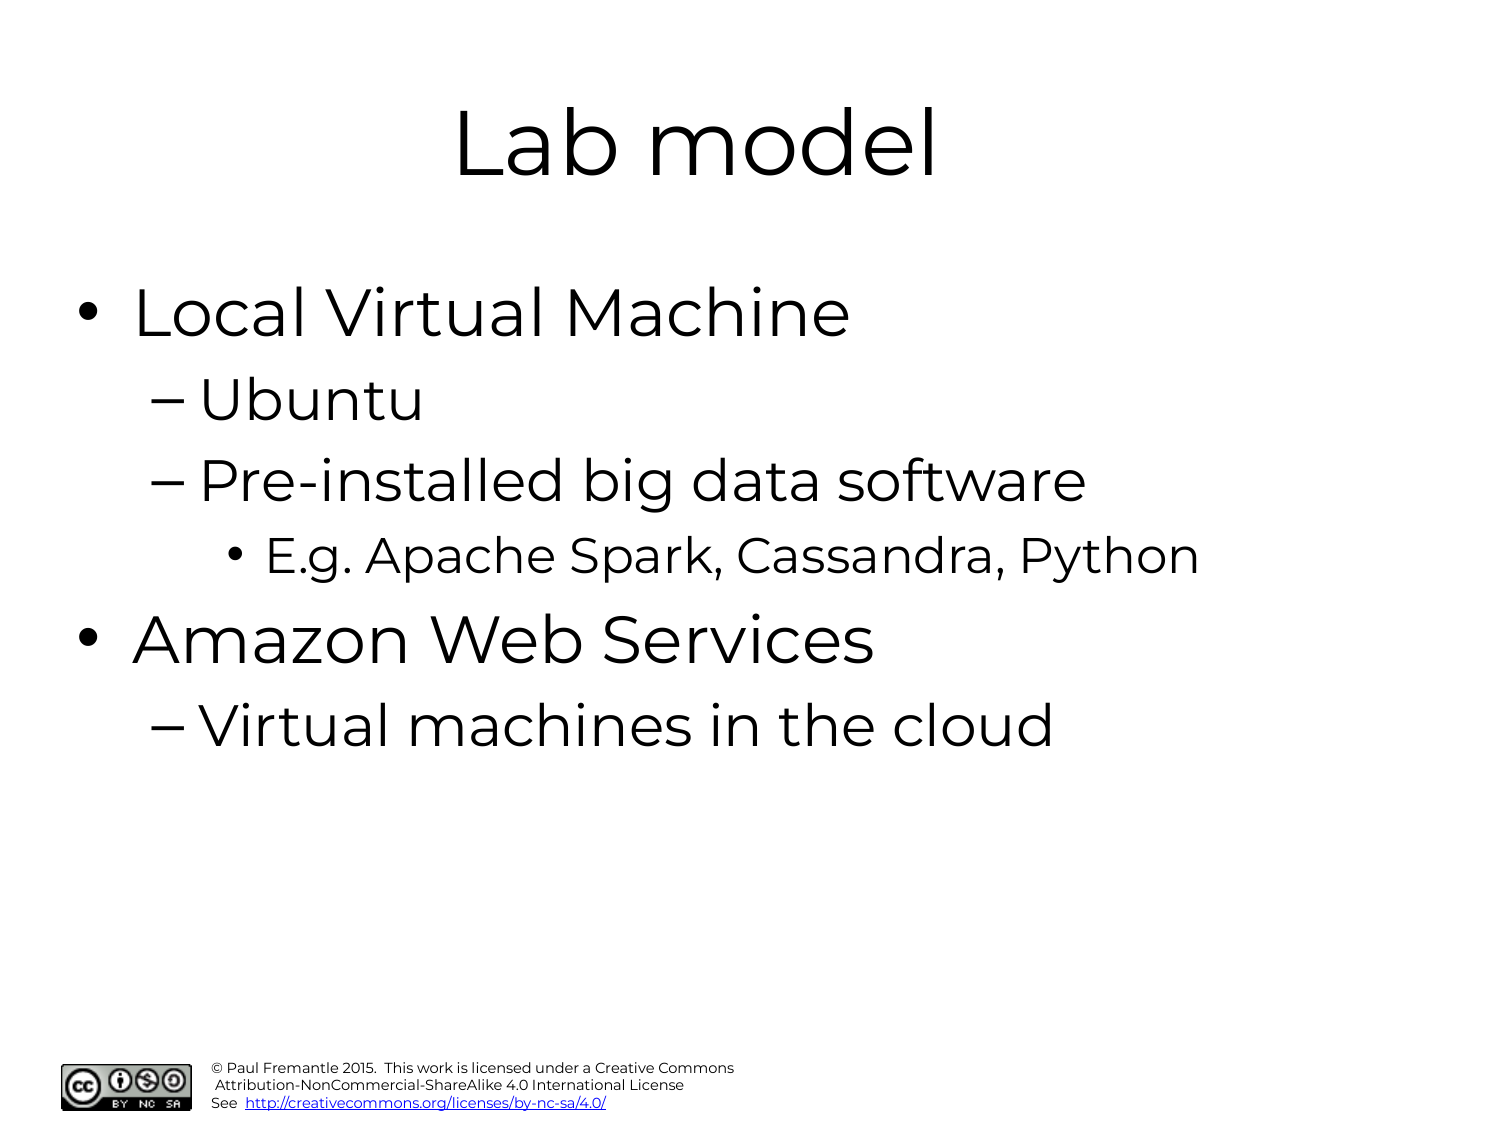

# Lab model
Local Virtual Machine
Ubuntu
Pre-installed big data software
E.g. Apache Spark, Cassandra, Python
Amazon Web Services
Virtual machines in the cloud